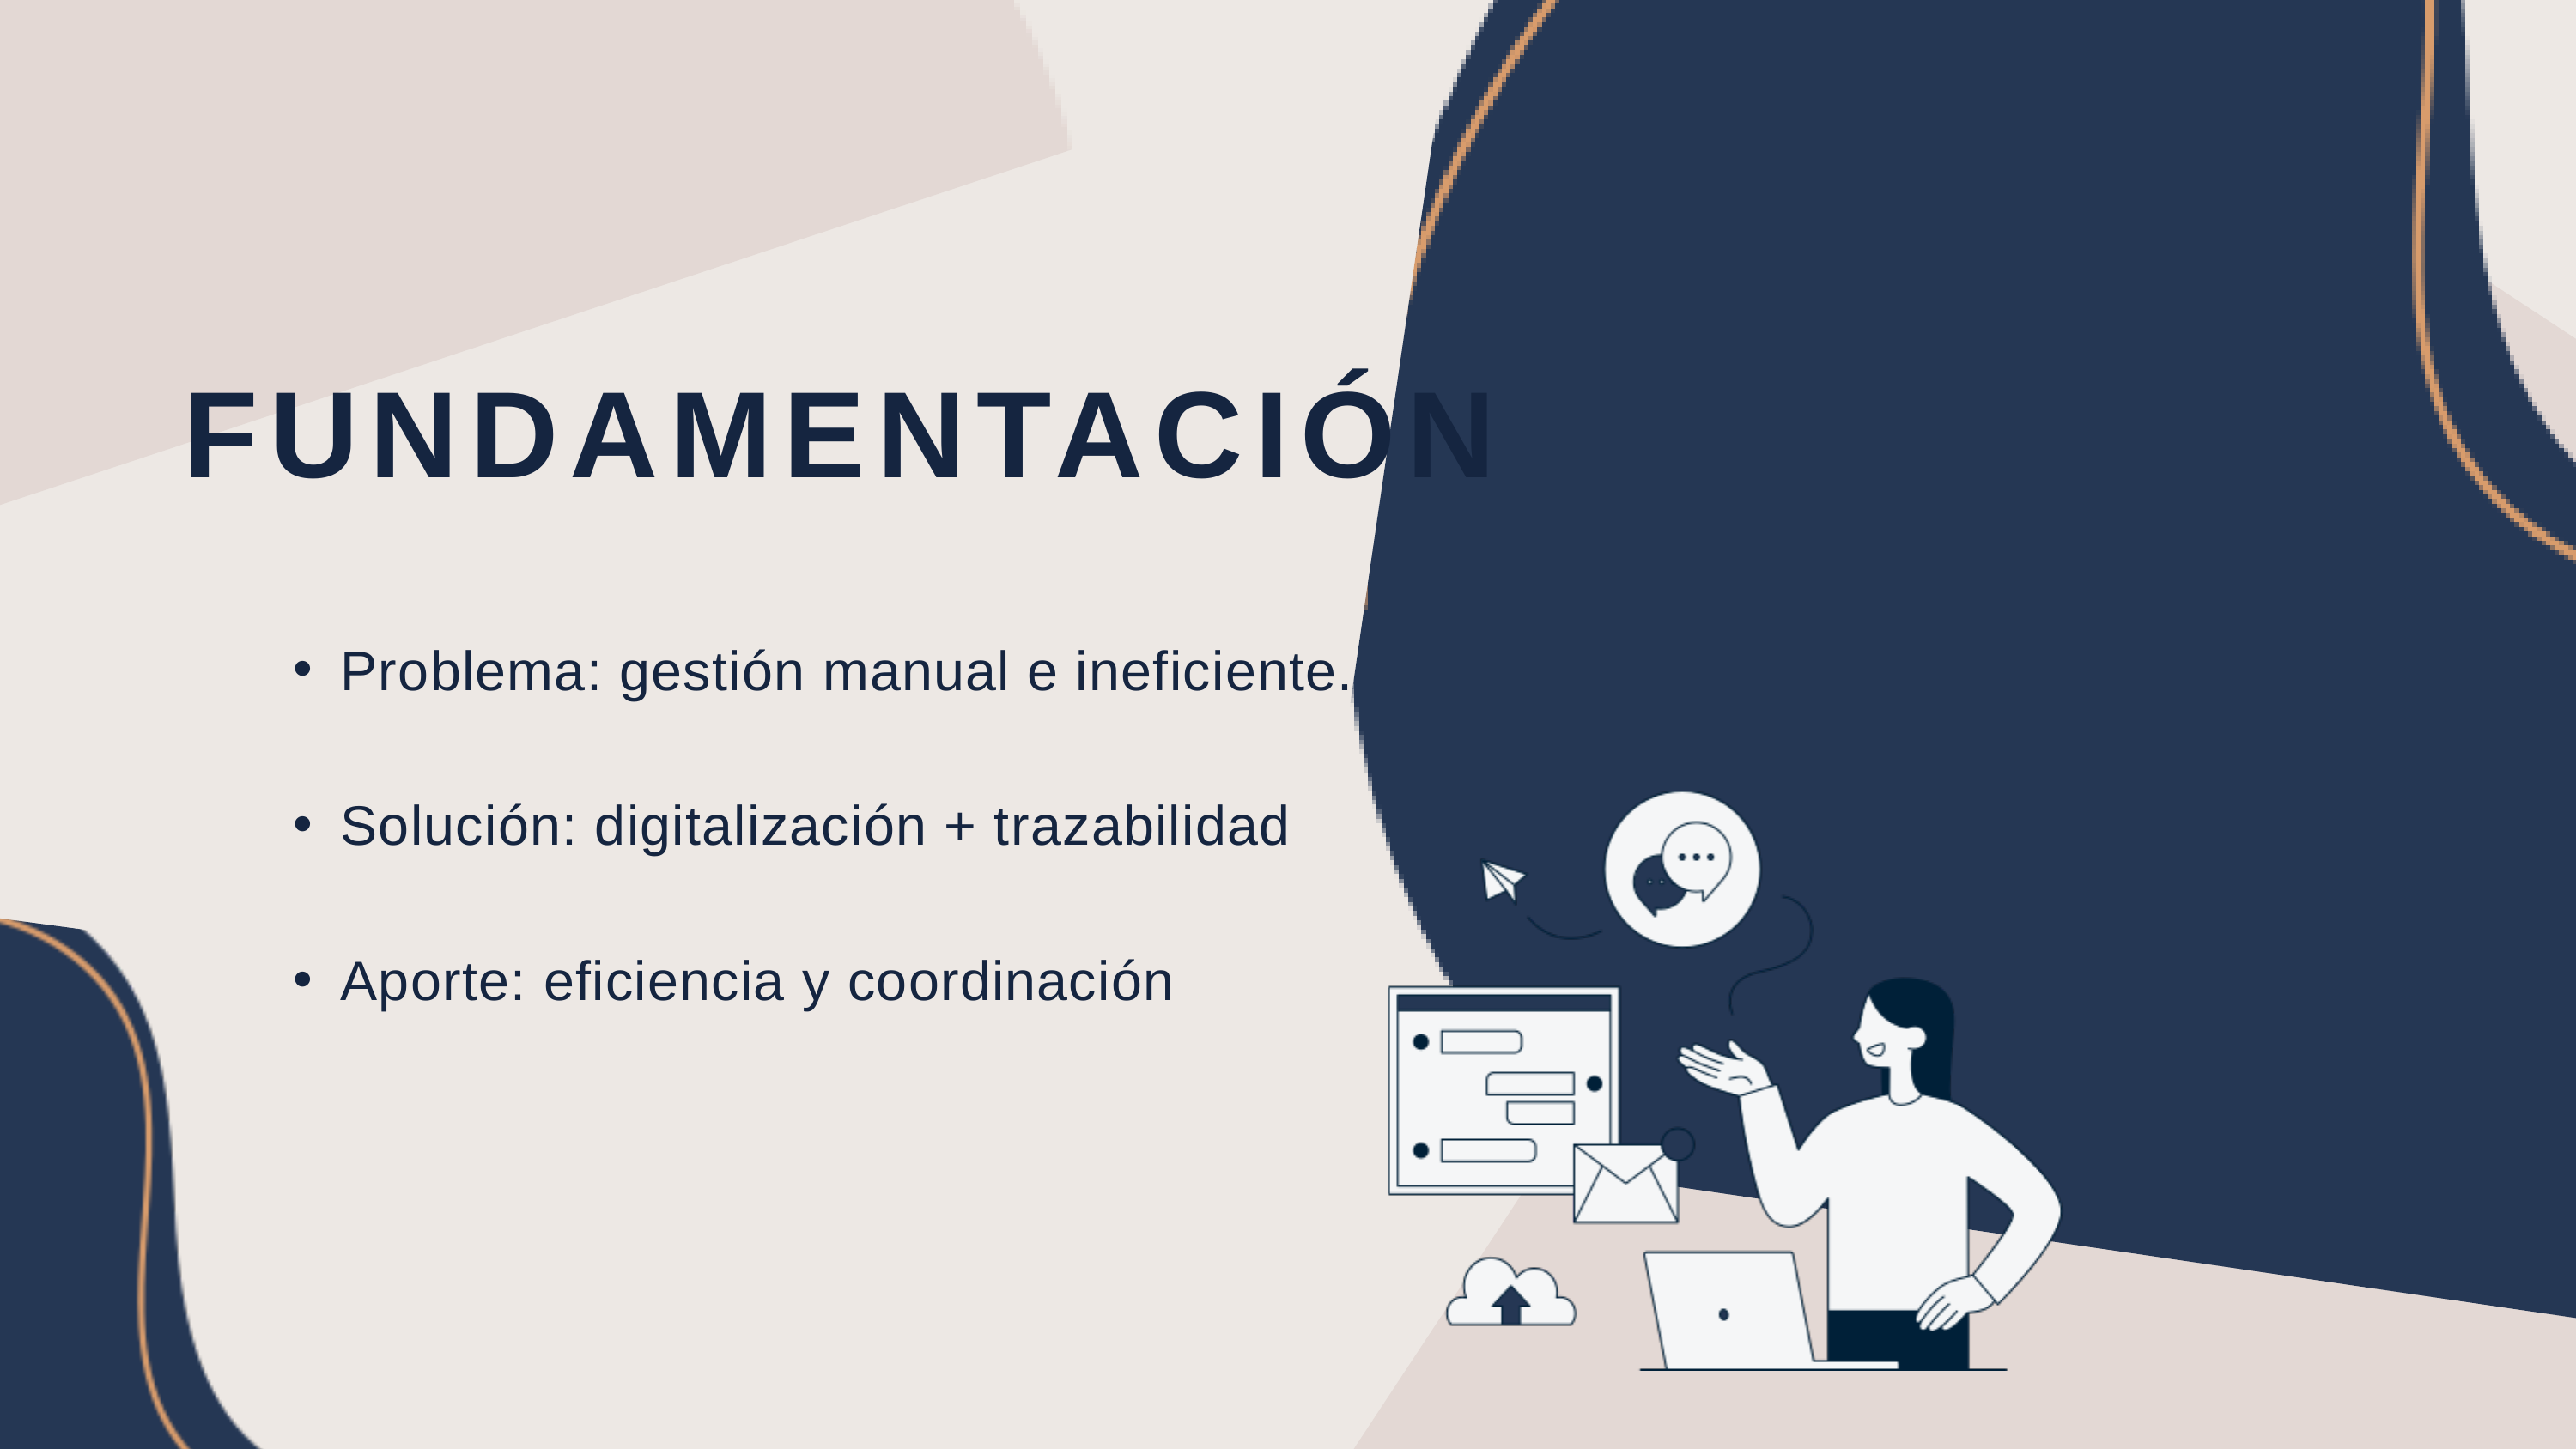

FUNDAMENTACIÓN

Problema: gestión manual e ineficiente.

Solución: digitalización + trazabilidad

Aporte: eficiencia y coordinación